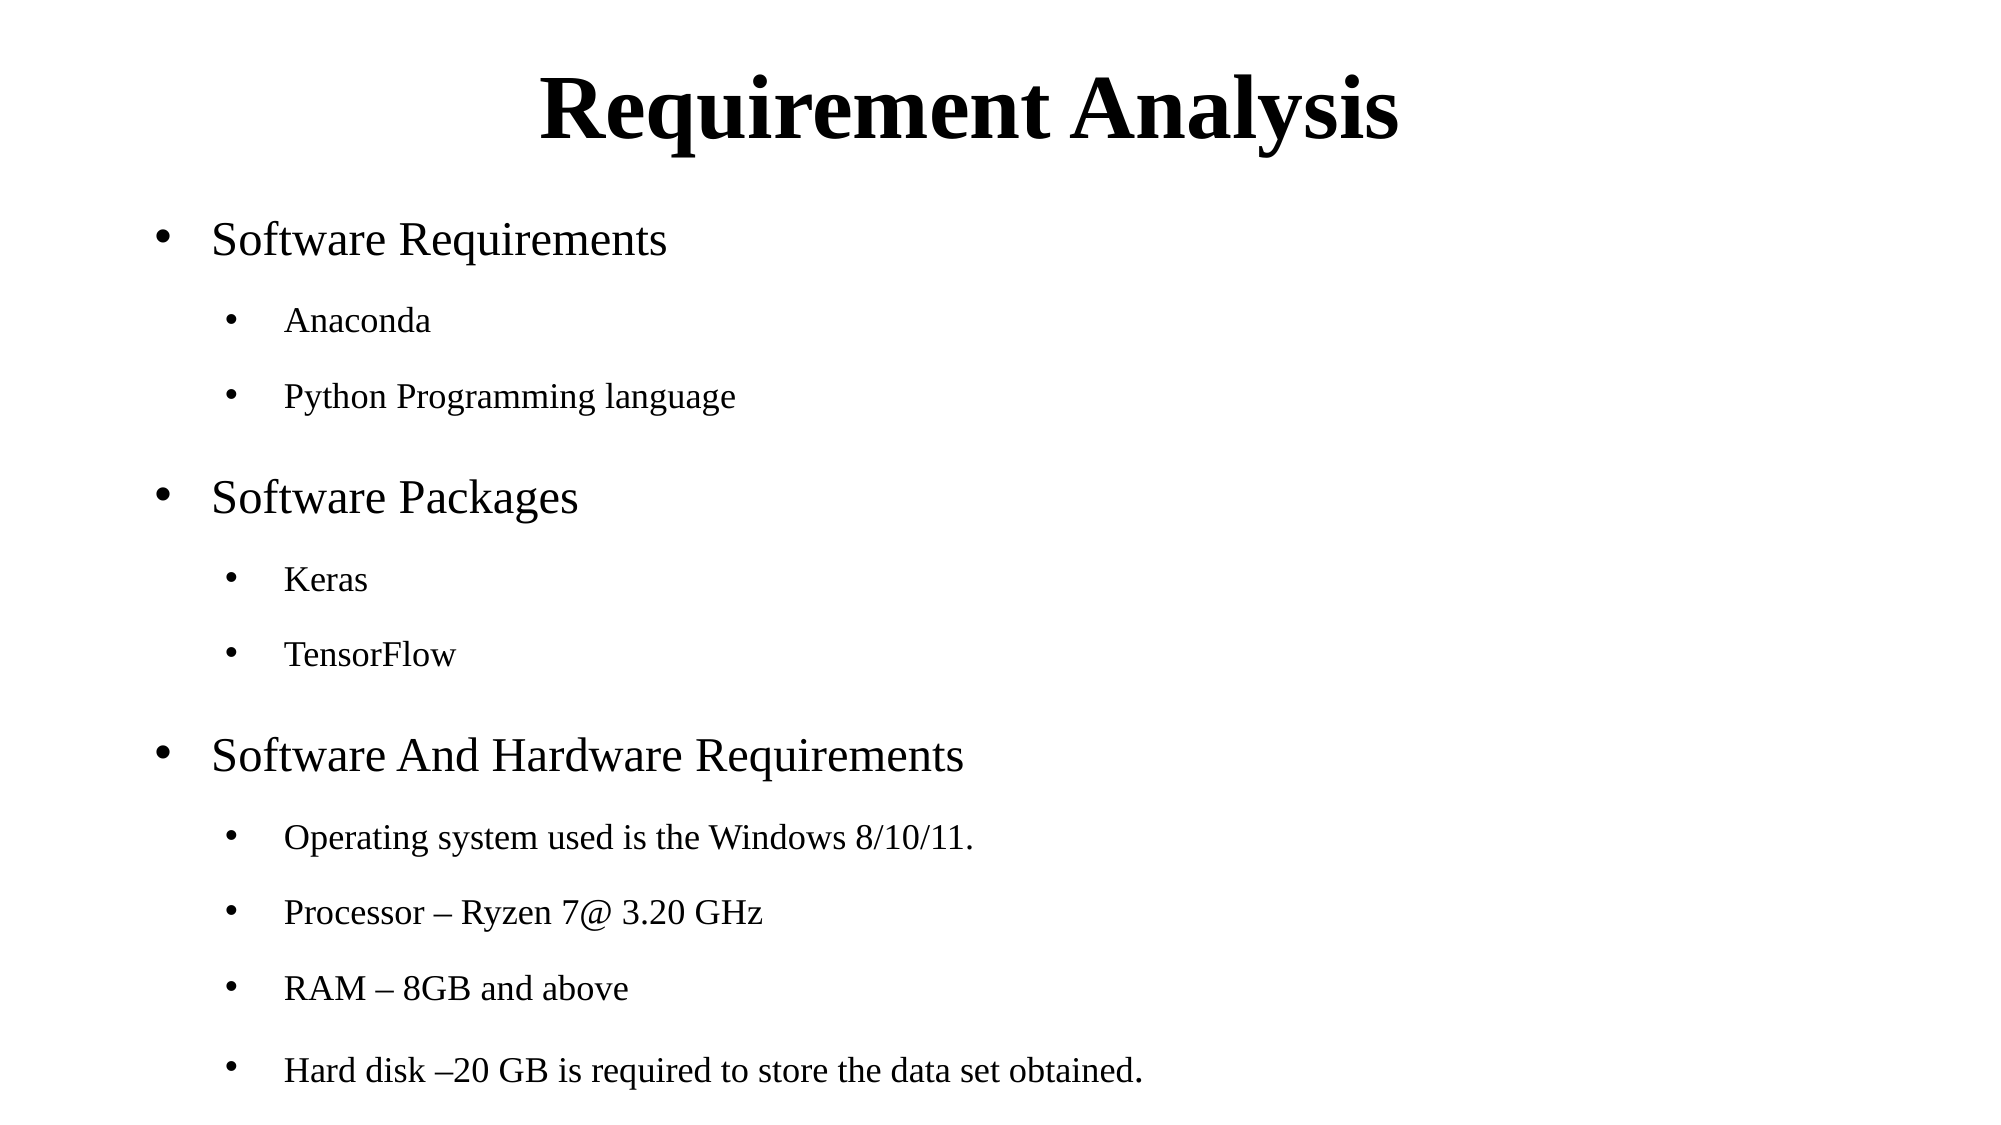

# Requirement Analysis
Software Requirements
Anaconda
Python Programming language
Software Packages
Keras
TensorFlow
Software And Hardware Requirements
Operating system used is the Windows 8/10/11.
Processor – Ryzen 7@ 3.20 GHz
RAM – 8GB and above
Hard disk –20 GB is required to store the data set obtained.